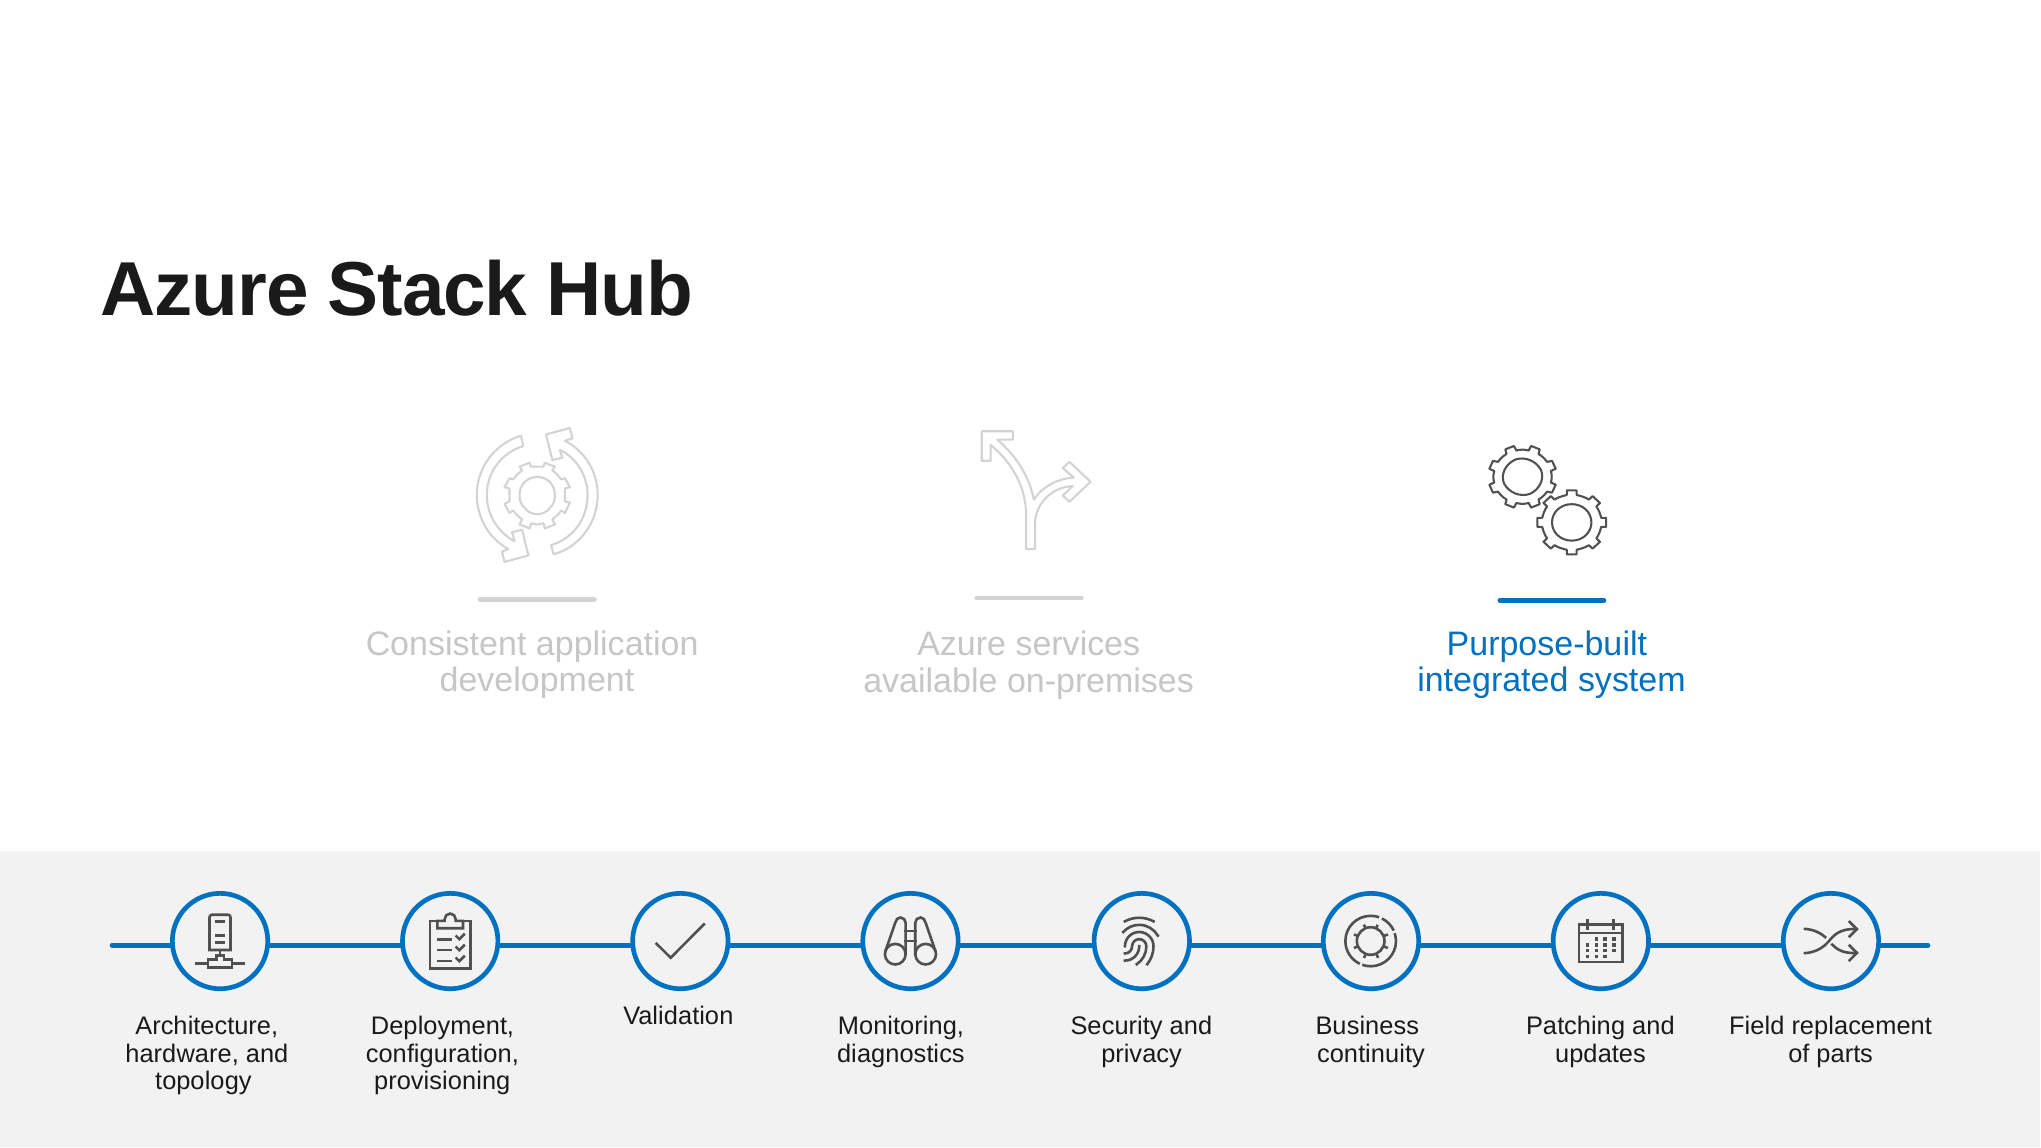

Azure Stack Hub

Consistent application
development
Purpose-built
integrated system
 Azure services
available on-premises

Architecture, hardware, and topology
Deployment, configuration, provisioning
Validation
Monitoring, diagnostics
Security and privacy
Business
continuity
Patching and updates
Field replacement of parts